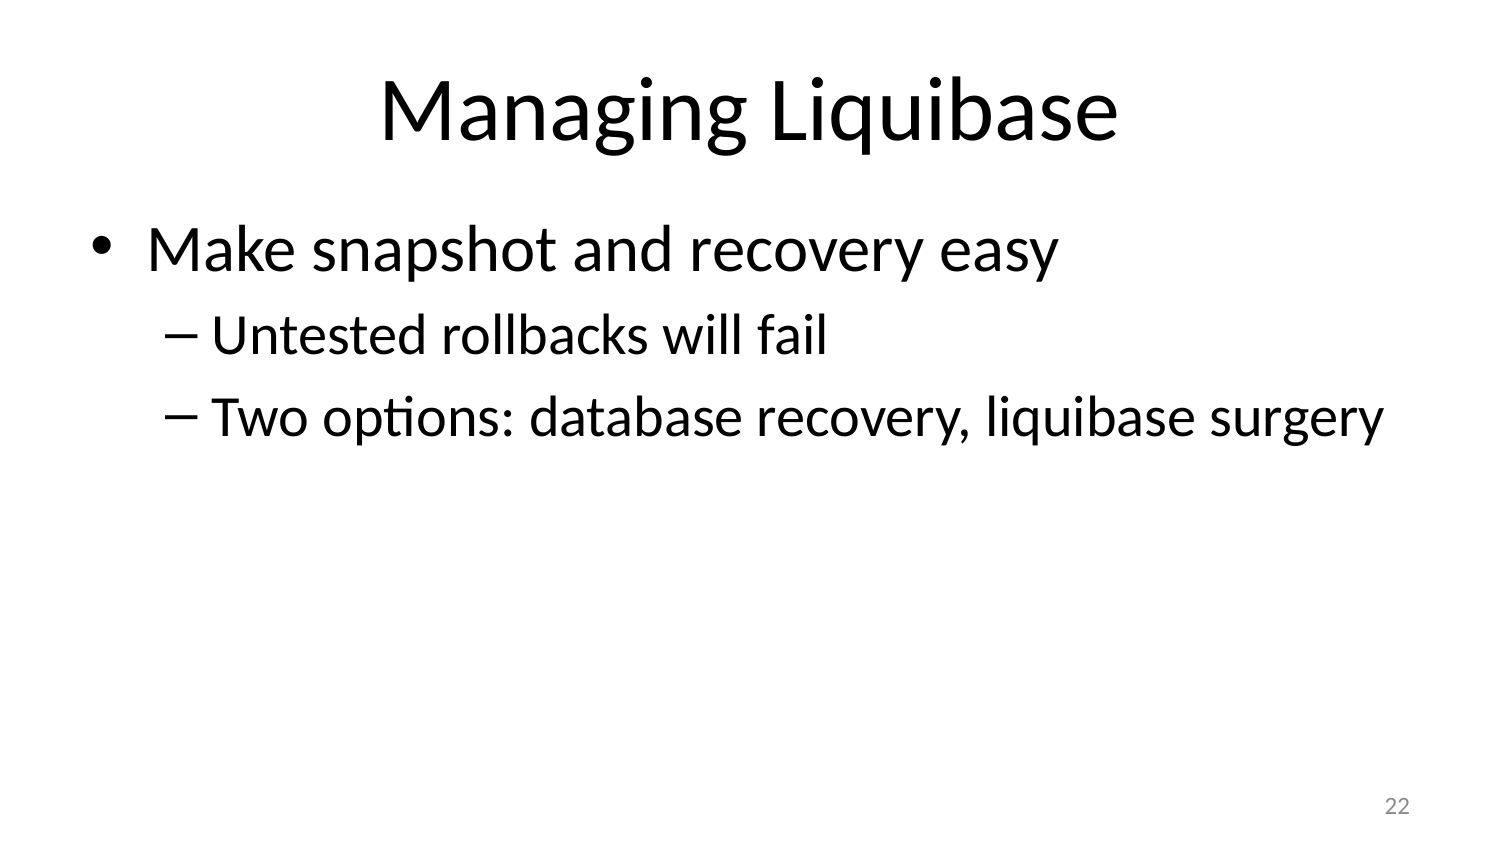

# Managing Liquibase
Make snapshot and recovery easy
Untested rollbacks will fail
Two options: database recovery, liquibase surgery

22